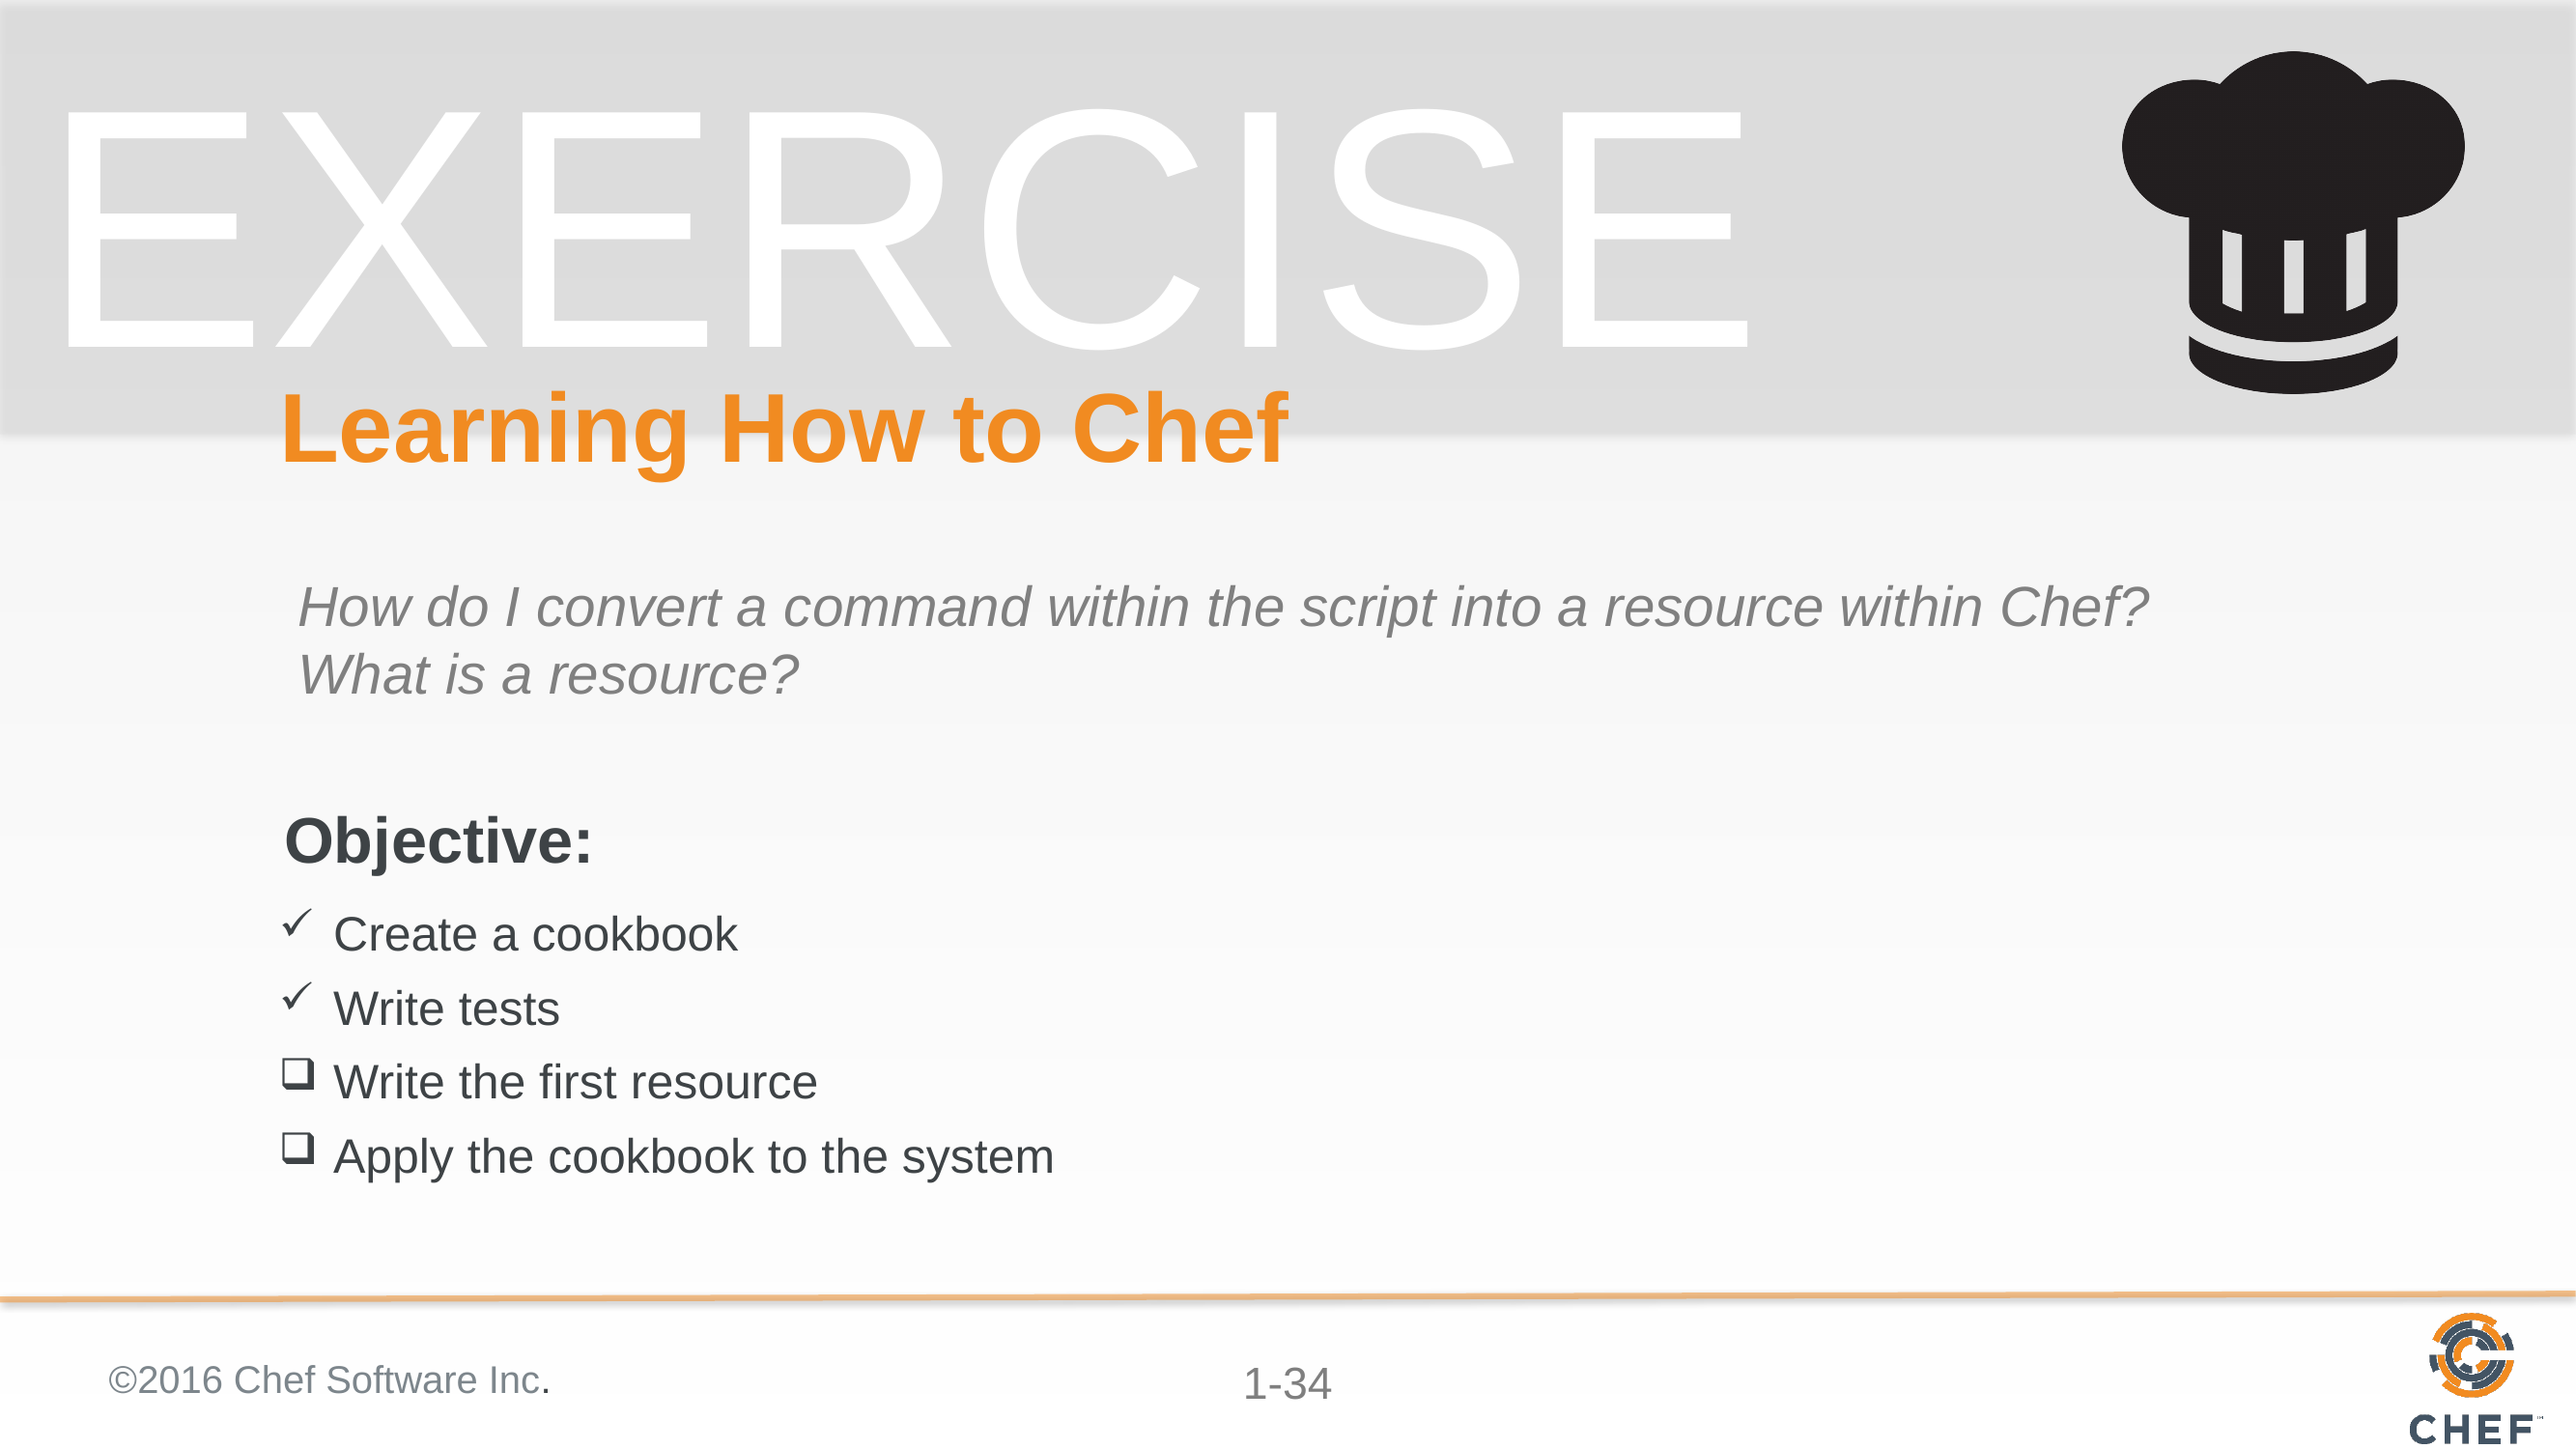

# Learning How to Chef
How do I convert a command within the script into a resource within Chef? What is a resource?
Create a cookbook
Write tests
Write the first resource
Apply the cookbook to the system